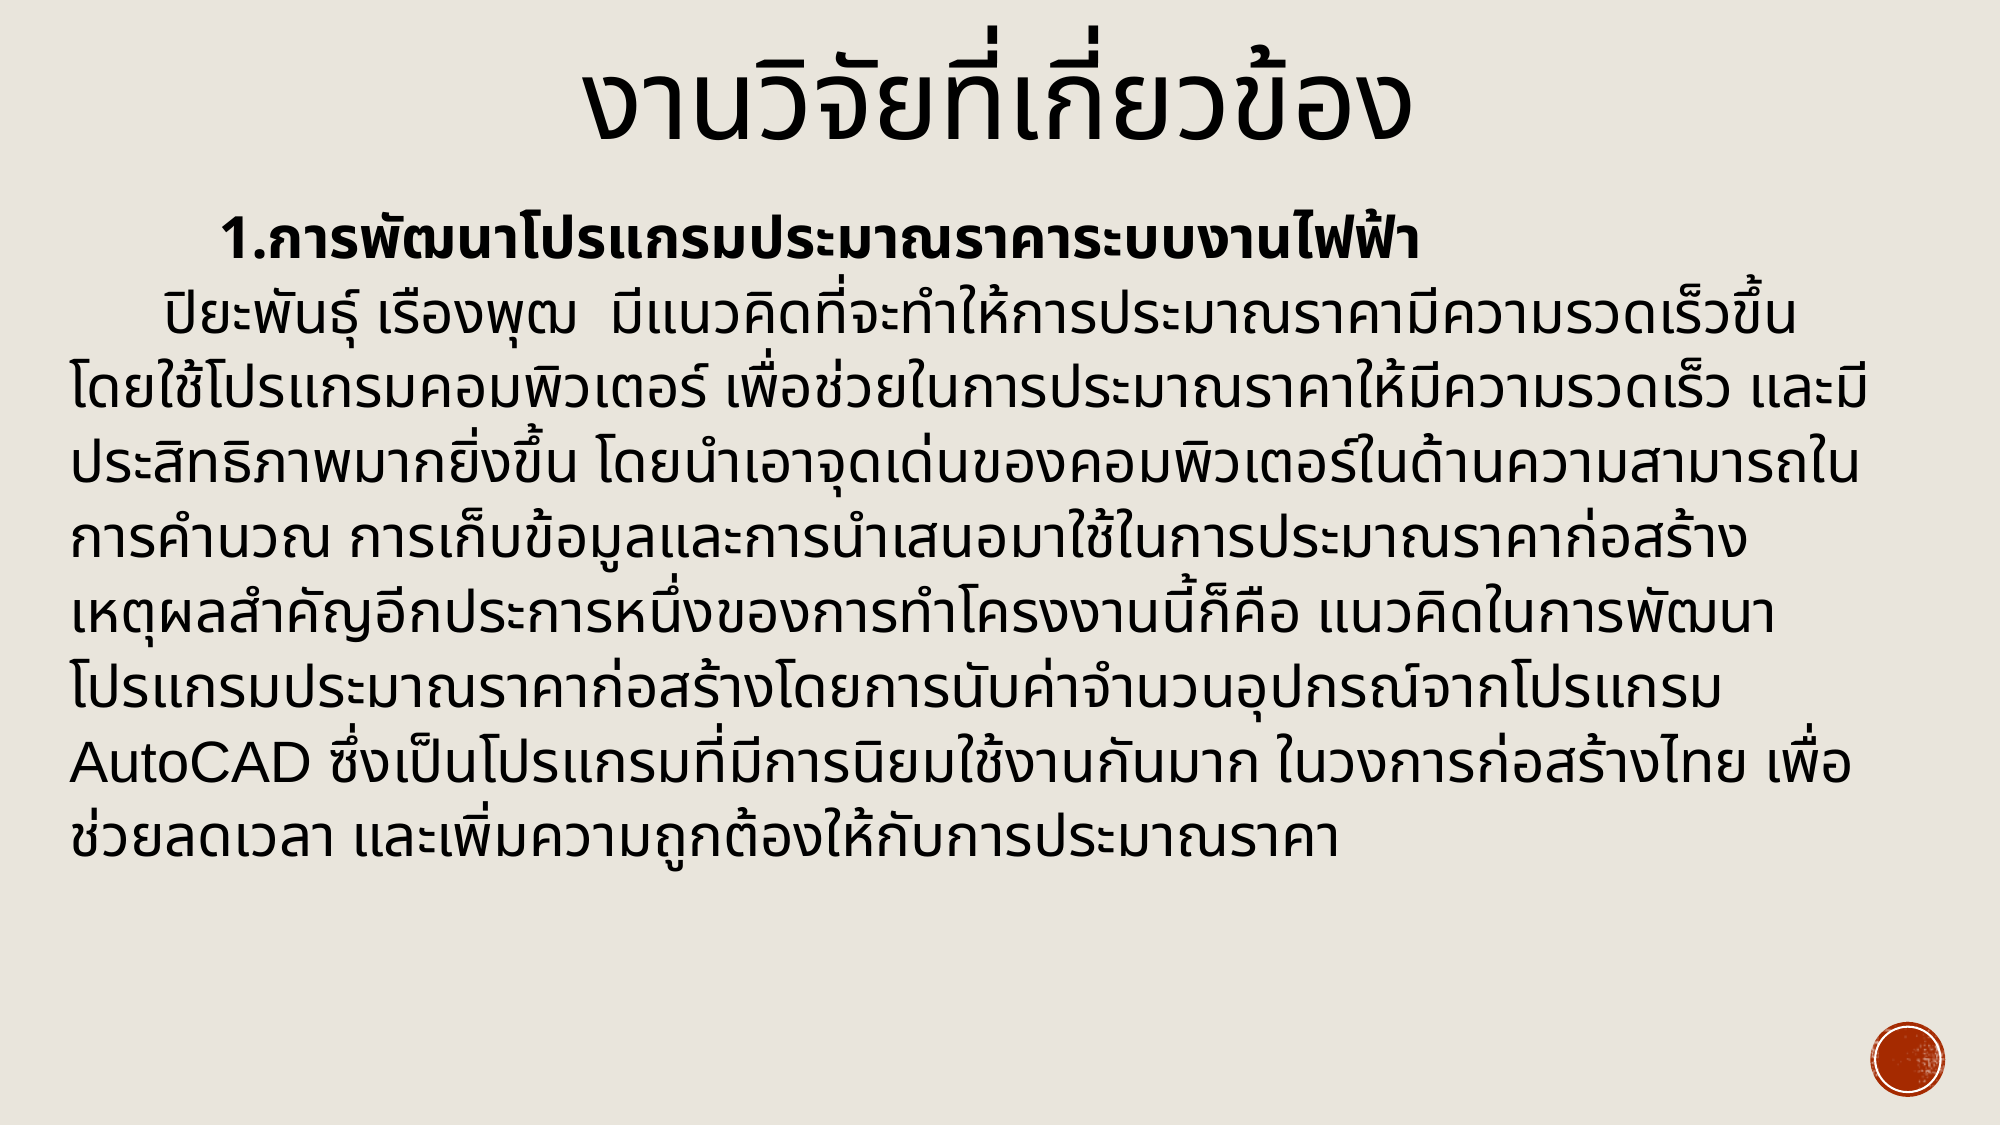

# งานวิจัยที่เกี่ยวข้อง
การพัฒนาโปรแกรมประมาณราคาระบบงานไฟฟ้า
ปิยะพันธุ์ เรืองพุฒ  มีแนวคิดที่จะทำให้การประมาณราคามีความรวดเร็วขึ้น โดยใช้โปรแกรมคอมพิวเตอร์ เพื่อช่วยในการประมาณราคาให้มีความรวดเร็ว และมีประสิทธิภาพมากยิ่งขึ้น โดยนำเอาจุดเด่นของคอมพิวเตอร์ในด้านความสามารถในการคำนวณ การเก็บข้อมูลและการนำเสนอมาใช้ในการประมาณราคาก่อสร้าง เหตุผลสำคัญอีกประการหนึ่งของการทำโครงงานนี้ก็คือ แนวคิดในการพัฒนาโปรแกรมประมาณราคาก่อสร้างโดยการนับค่าจำนวนอุปกรณ์จากโปรแกรม AutoCAD ซึ่งเป็นโปรแกรมที่มีการนิยมใช้งานกันมาก ในวงการก่อสร้างไทย เพื่อช่วยลดเวลา และเพิ่มความถูกต้องให้กับการประมาณราคา